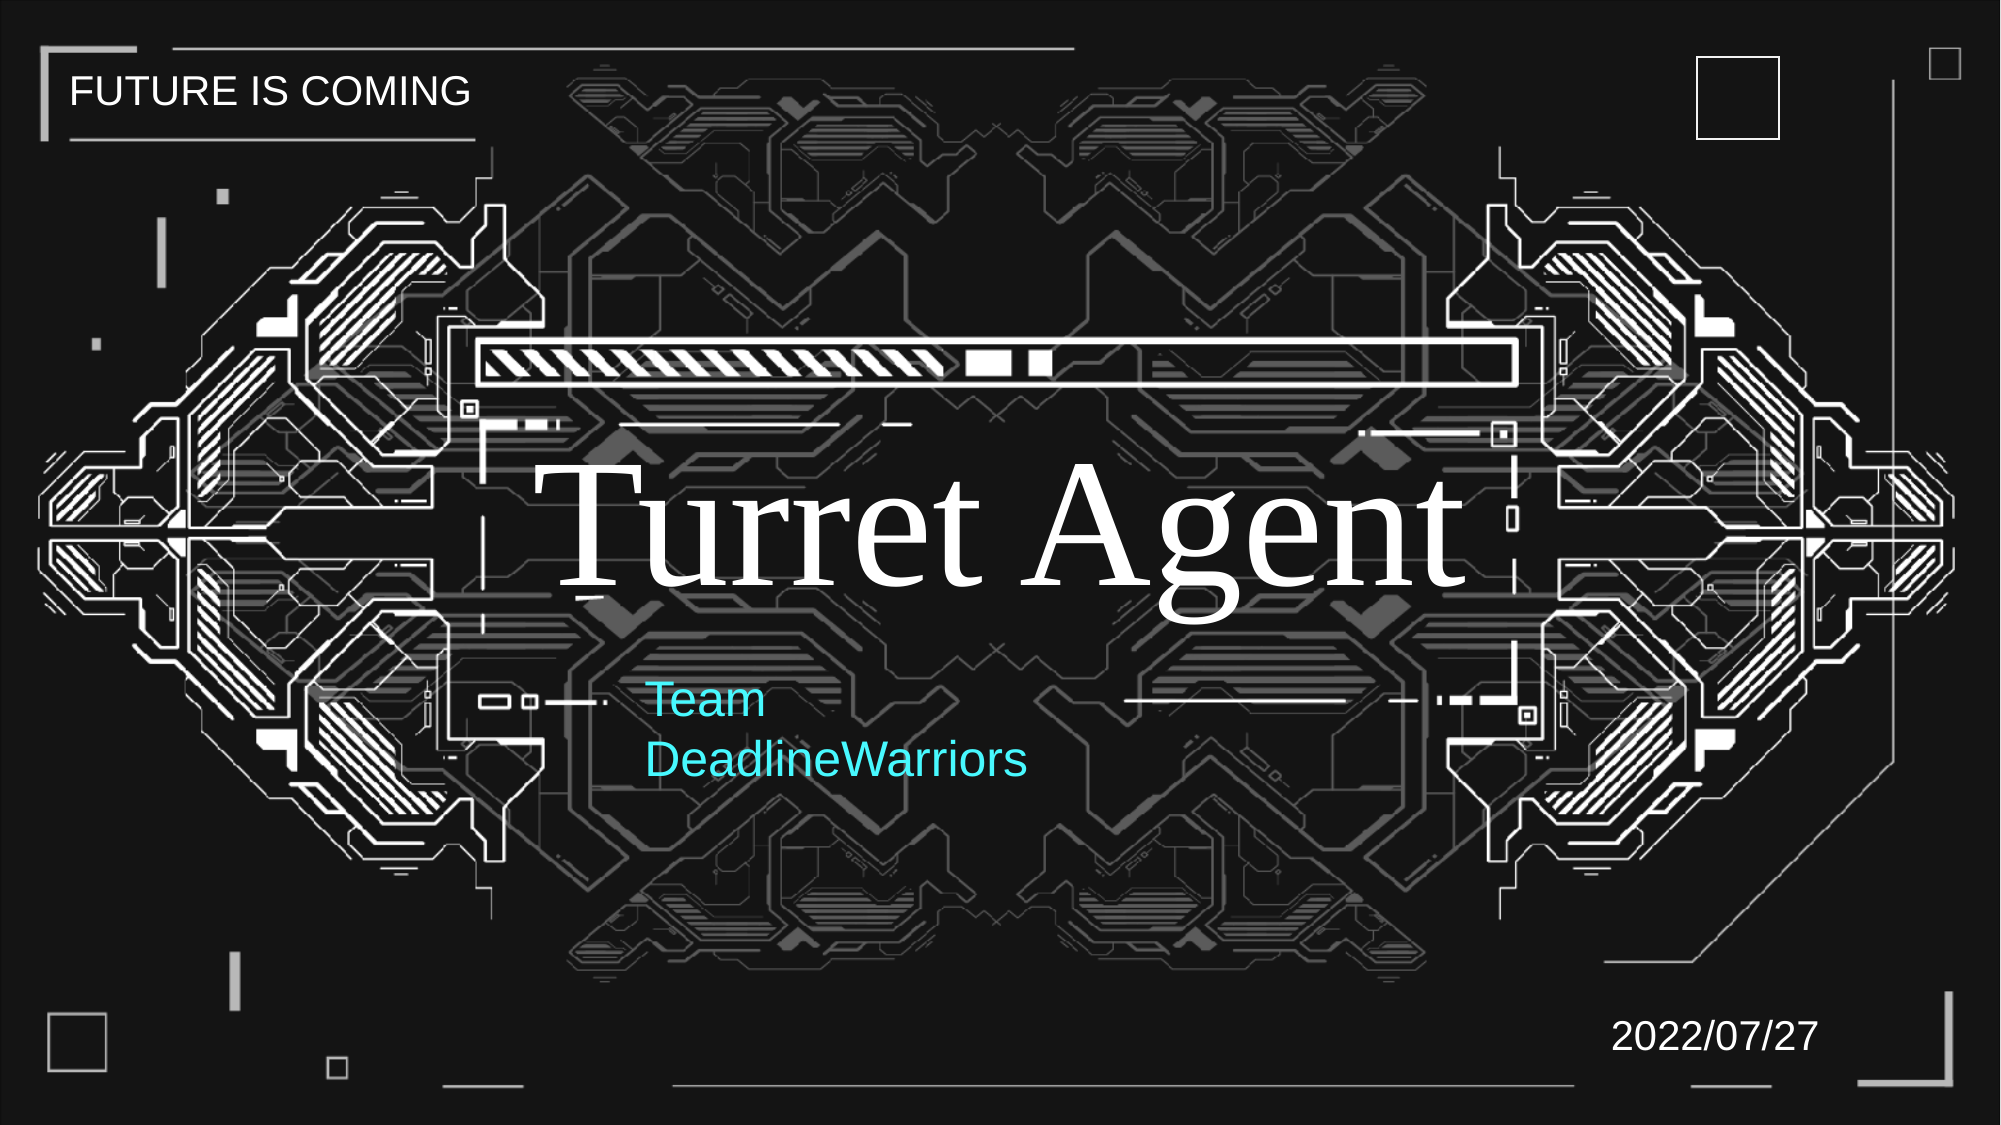

FUTURE IS COMING

Turret Agent
Team DeadlineWarriors
2022/07/27